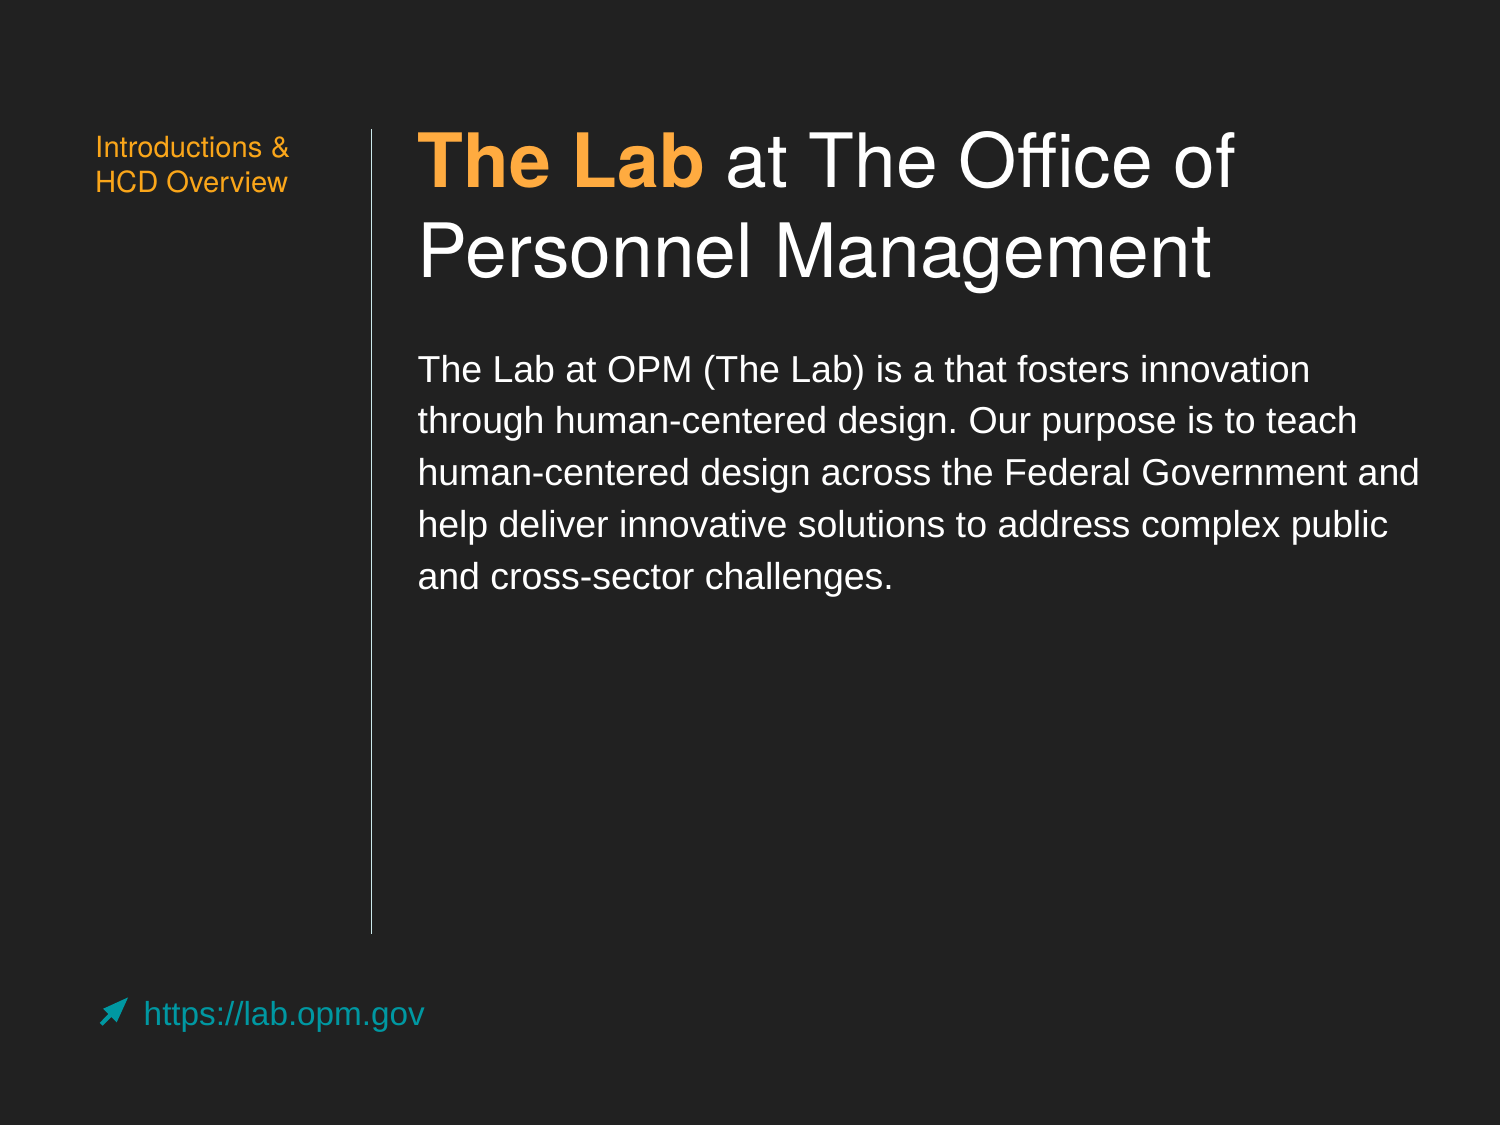

# The Lab at The Office of Personnel Management
Introductions & HCD Overview

The Lab at OPM (The Lab) is a that fosters innovation through human-centered design. Our purpose is to teach human-centered design across the Federal Government and help deliver innovative solutions to address complex public and cross-sector challenges.
https://lab.opm.gov